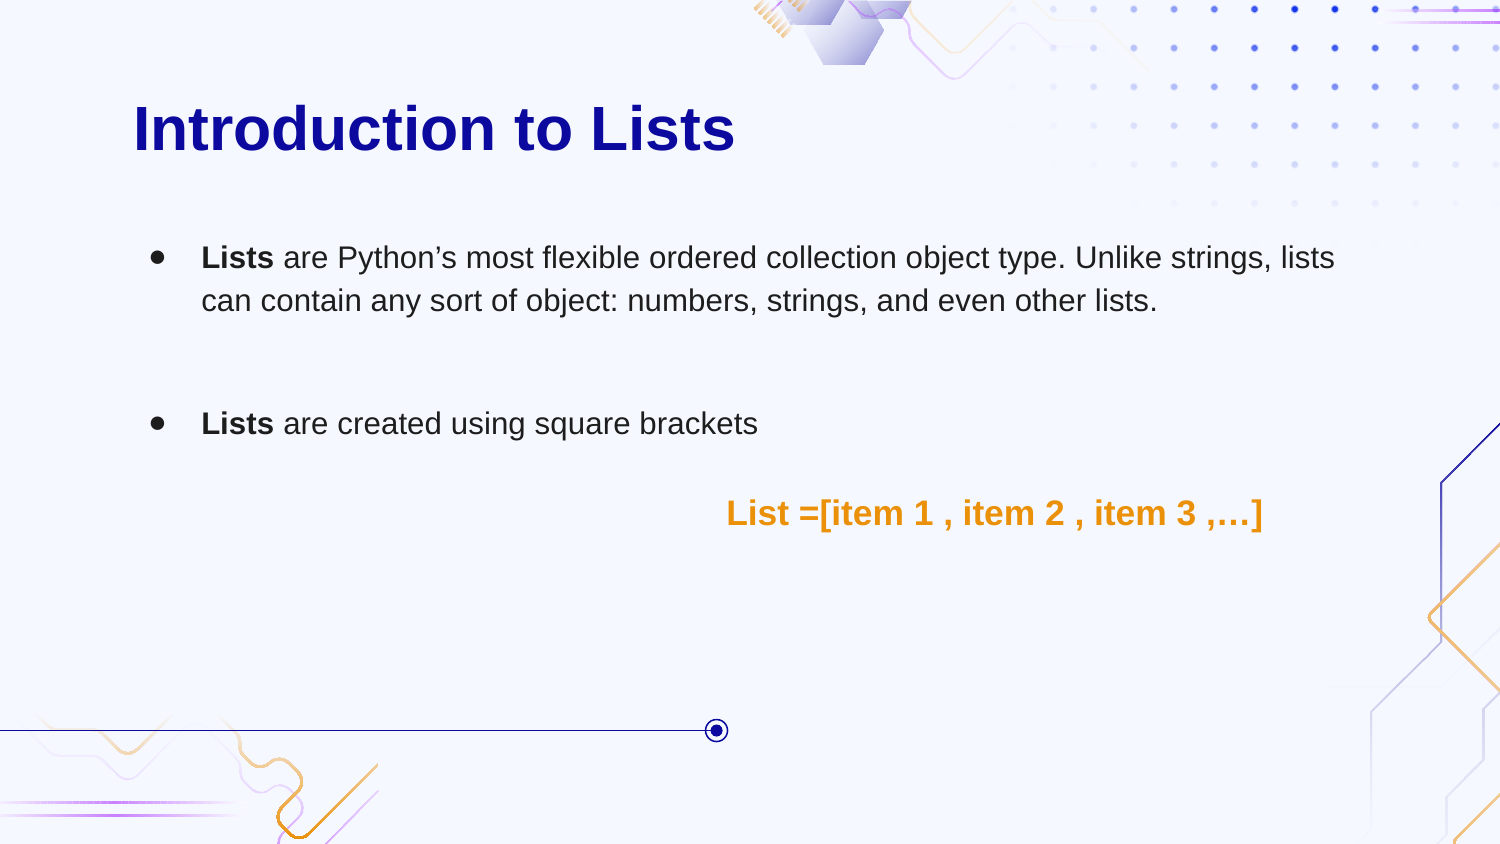

# Introduction to Lists
Lists are Python’s most flexible ordered collection object type. Unlike strings, lists can contain any sort of object: numbers, strings, and even other lists.

Lists are created using square brackets

				List =[item 1 , item 2 , item 3 ,…]